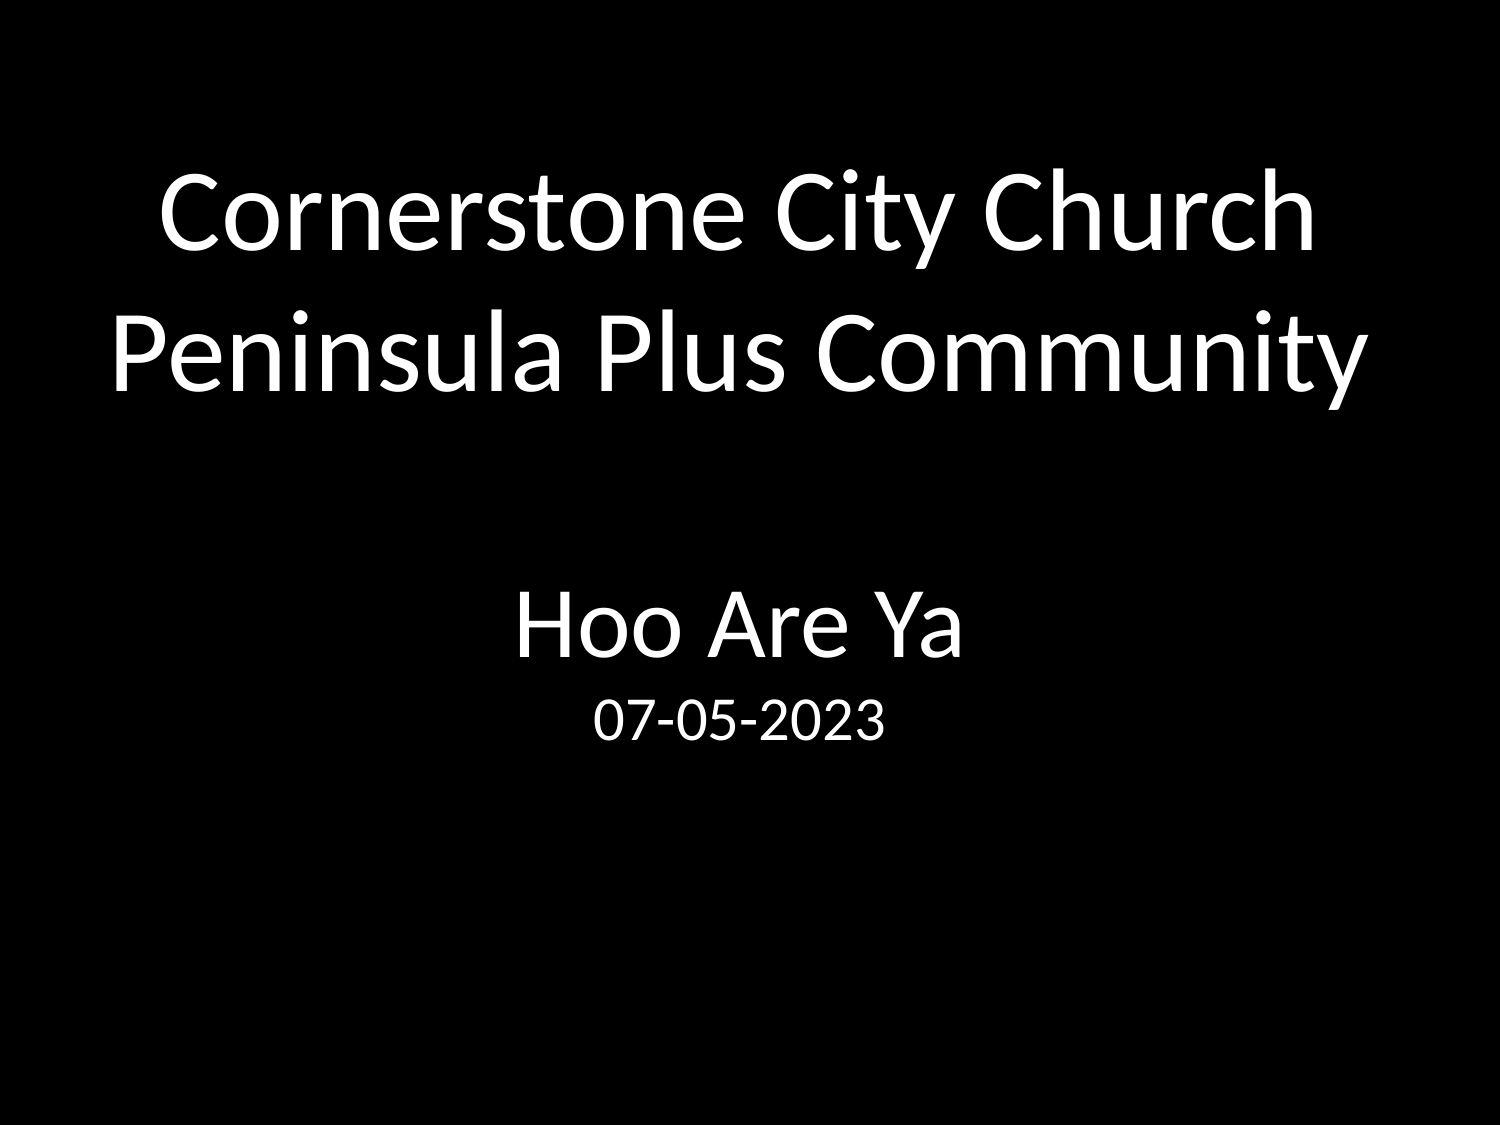

Cornerstone City Church
Peninsula Plus Community
Hoo Are Ya
07-05-2023